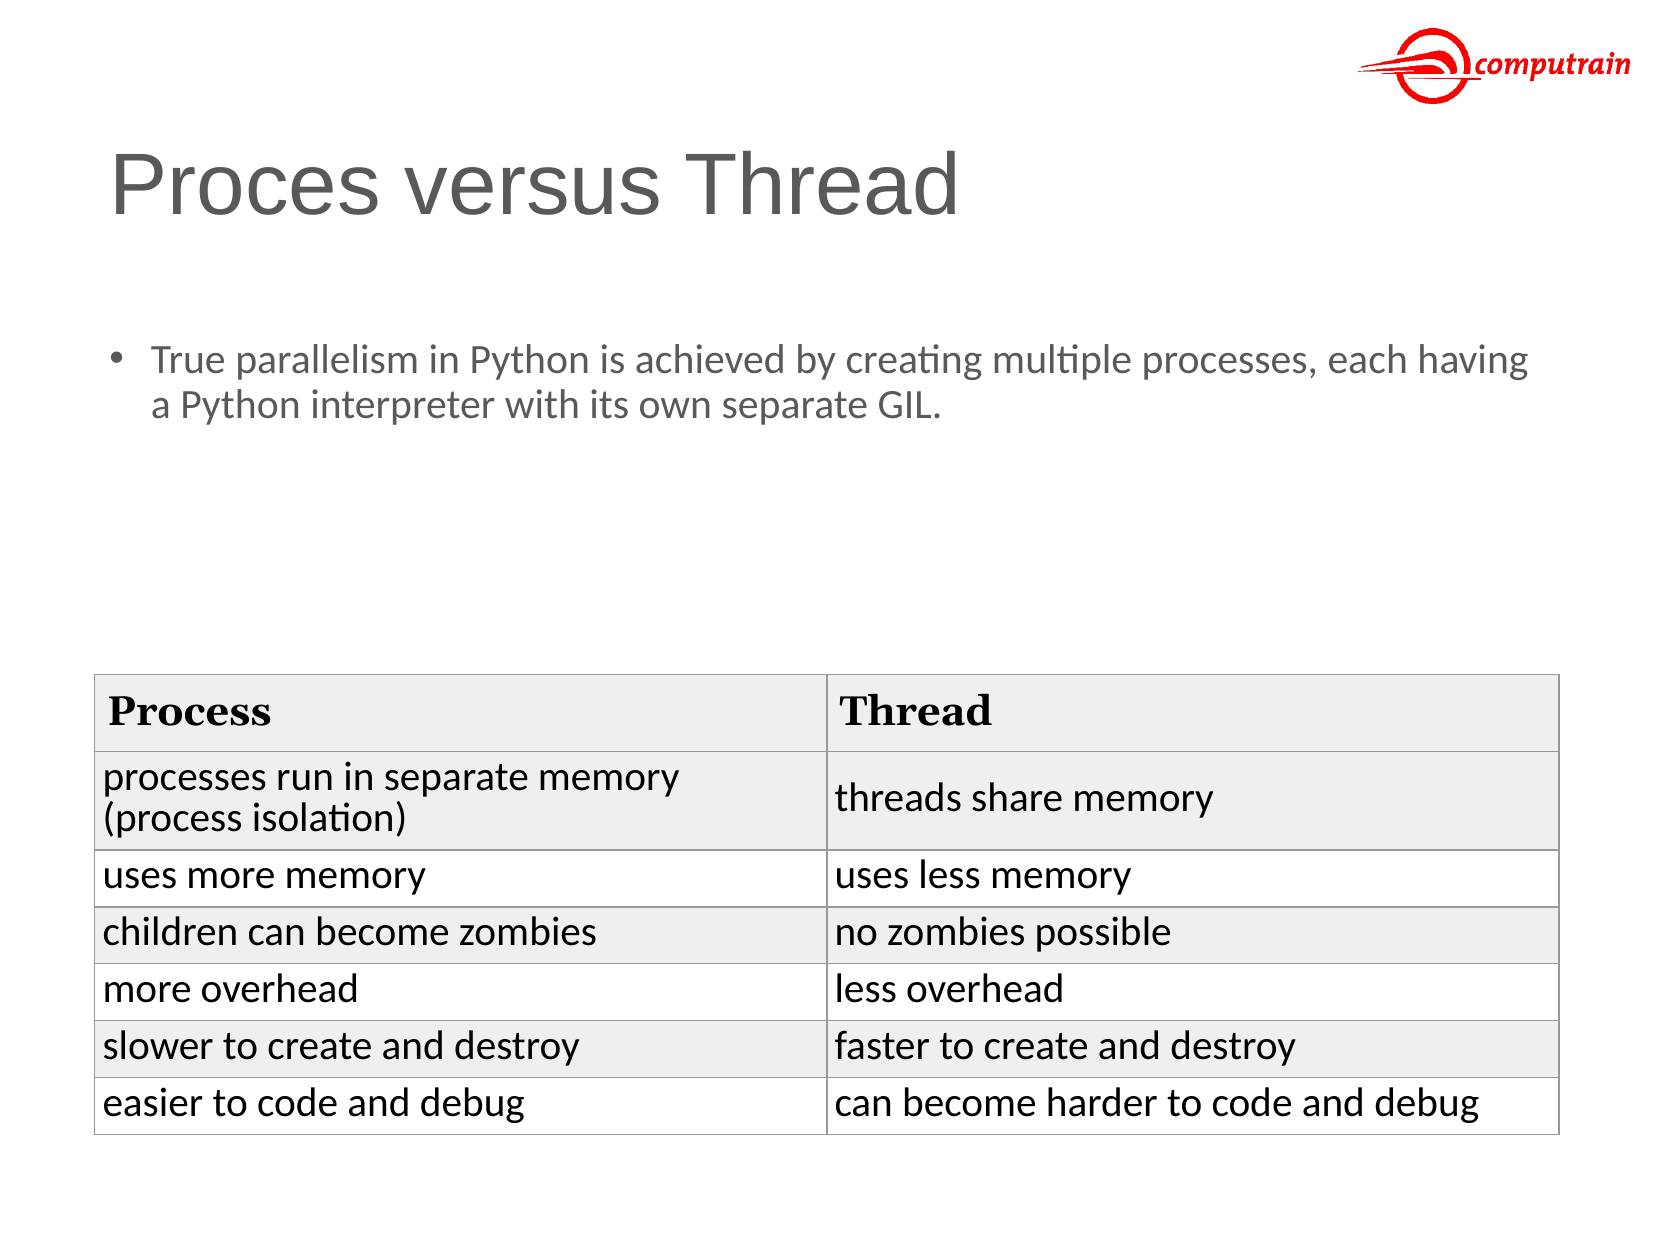

# Proces versus Thread
True parallelism in Python is achieved by creating multiple processes, each having a Python interpreter with its own separate GIL.

| Process | Thread |
| --- | --- |
| processes run in separate memory (process isolation) | threads share memory |
| uses more memory | uses less memory |
| children can become zombies | no zombies possible |
| more overhead | less overhead |
| slower to create and destroy | faster to create and destroy |
| easier to code and debug | can become harder to code and debug |